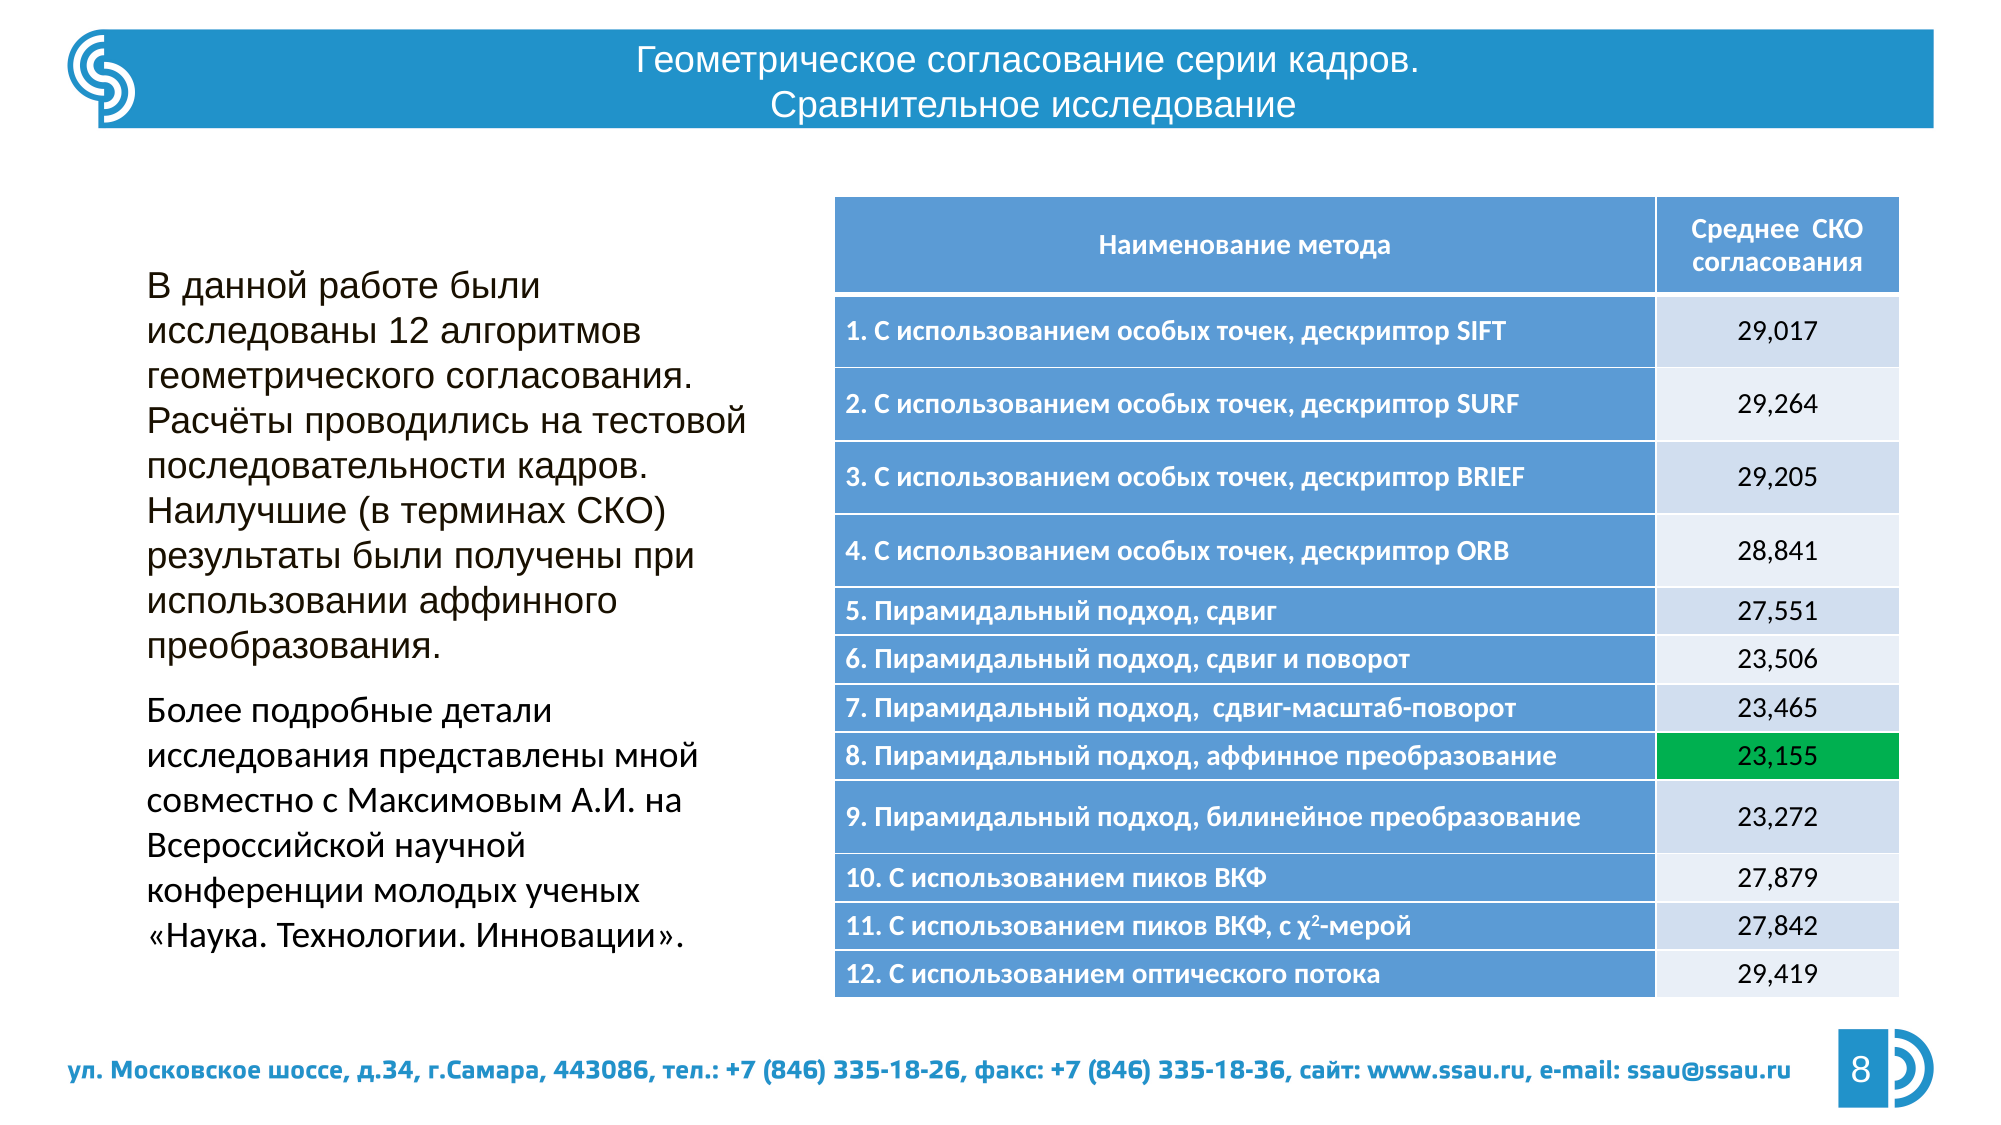

Геометрическое согласование серии кадров.
Сравнительное исследование
| Наименование метода | Среднее СКО согласования |
| --- | --- |
| 1. С использованием особых точек, дескриптор SIFT | 29,017 |
| 2. С использованием особых точек, дескриптор SURF | 29,264 |
| 3. С использованием особых точек, дескриптор BRIEF | 29,205 |
| 4. С использованием особых точек, дескриптор ORB | 28,841 |
| 5. Пирамидальный подход, сдвиг | 27,551 |
| 6. Пирамидальный подход, сдвиг и поворот | 23,506 |
| 7. Пирамидальный подход, сдвиг-масштаб-поворот | 23,465 |
| 8. Пирамидальный подход, аффинное преобразование | 23,155 |
| 9. Пирамидальный подход, билинейное преобразование | 23,272 |
| 10. С использованием пиков ВКФ | 27,879 |
| 11. С использованием пиков ВКФ, с χ2-мерой | 27,842 |
| 12. С использованием оптического потока | 29,419 |
В данной работе были исследованы 12 алгоритмов геометрического согласования. Расчёты проводились на тестовой последовательности кадров. Наилучшие (в терминах СКО) результаты были получены при использовании аффинного преобразования.
Более подробные детали исследования представлены мной совместно с Максимовым А.И. на Всероссийской научной конференции молодых ученых «Наука. Технологии. Инновации».
8